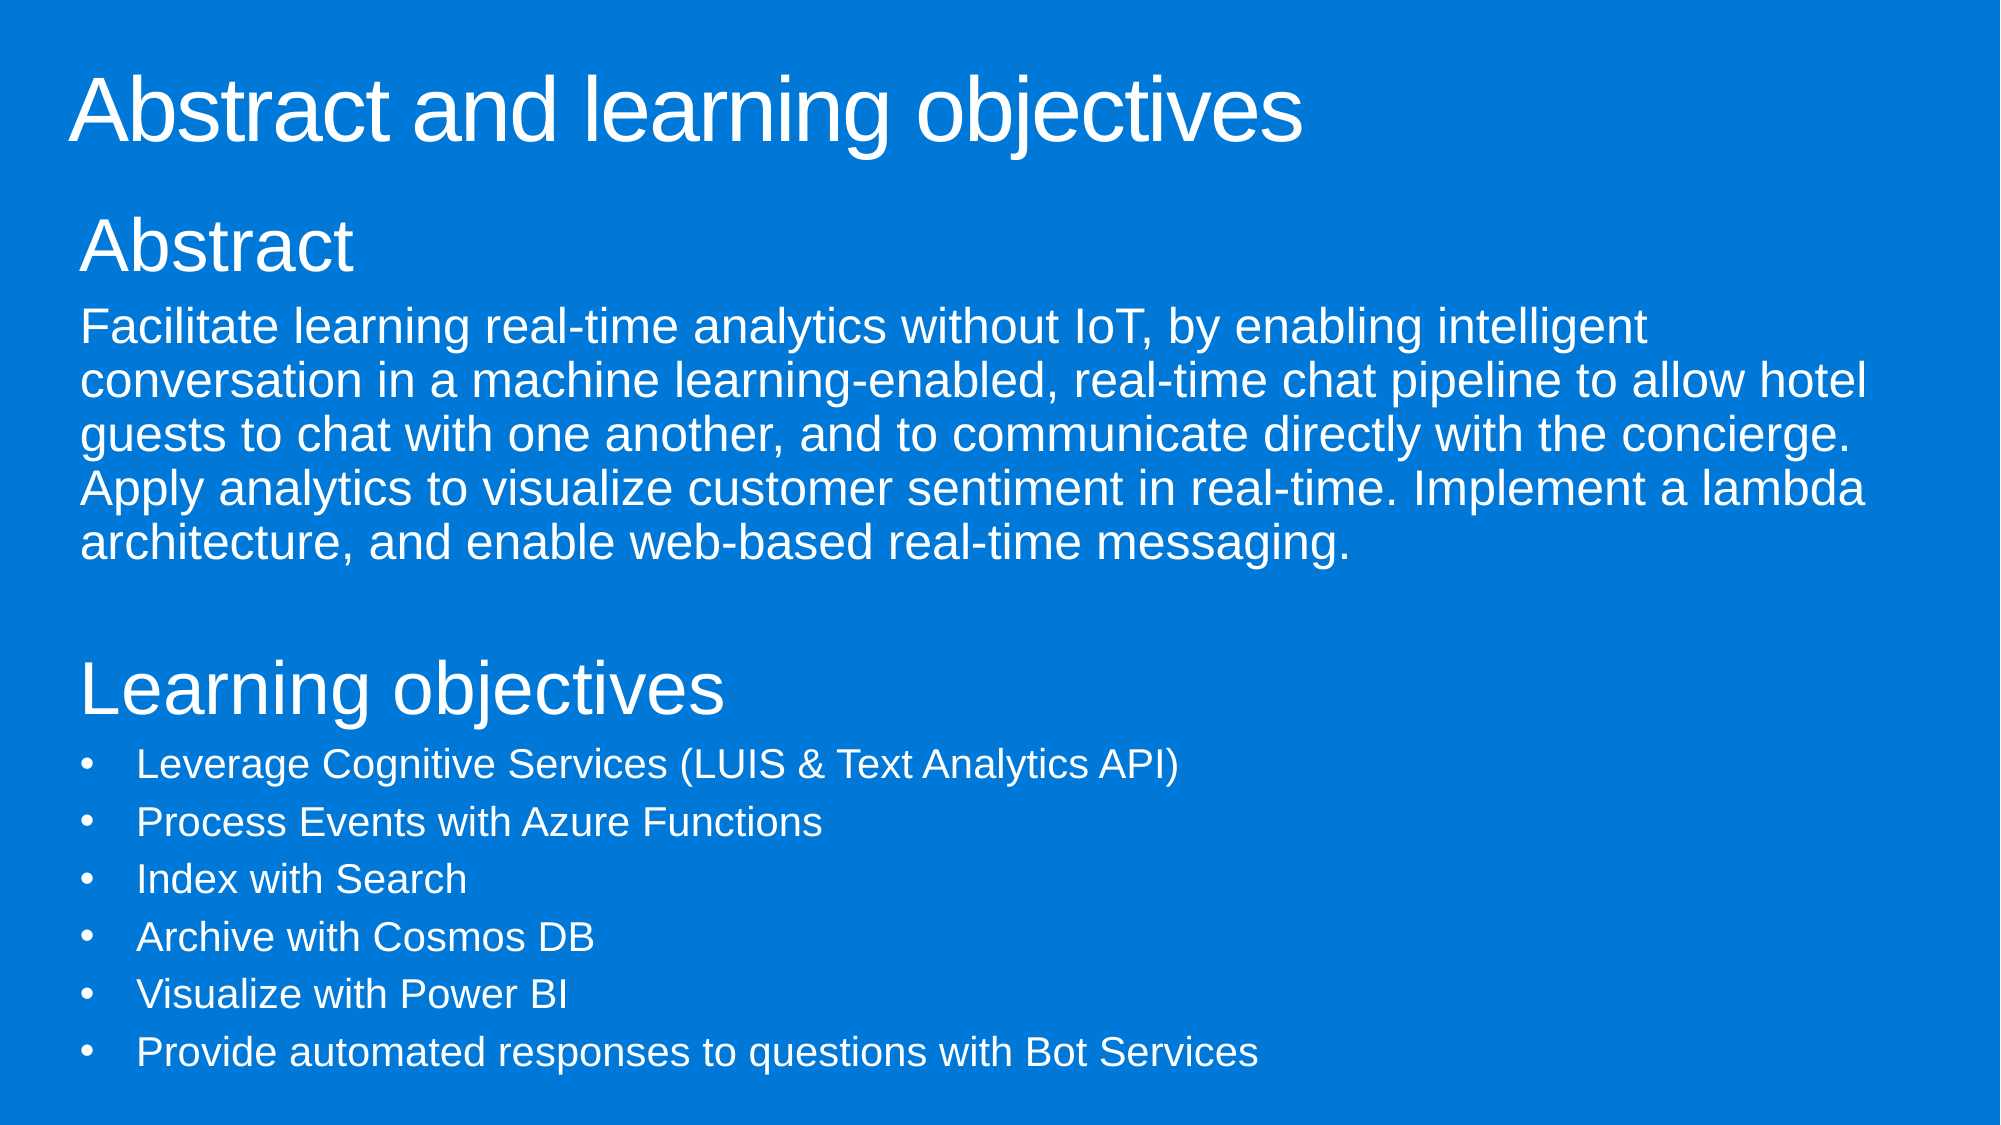

# Abstract and learning objectives
Abstract
Facilitate learning real-time analytics without IoT, by enabling intelligent conversation in a machine learning-enabled, real-time chat pipeline to allow hotel guests to chat with one another, and to communicate directly with the concierge. Apply analytics to visualize customer sentiment in real-time. Implement a lambda architecture, and enable web-based real-time messaging.

Learning objectives
Leverage Cognitive Services (LUIS & Text Analytics API)
Process Events with Azure Functions
Index with Search
Archive with Cosmos DB
Visualize with Power BI
Provide automated responses to questions with Bot Services